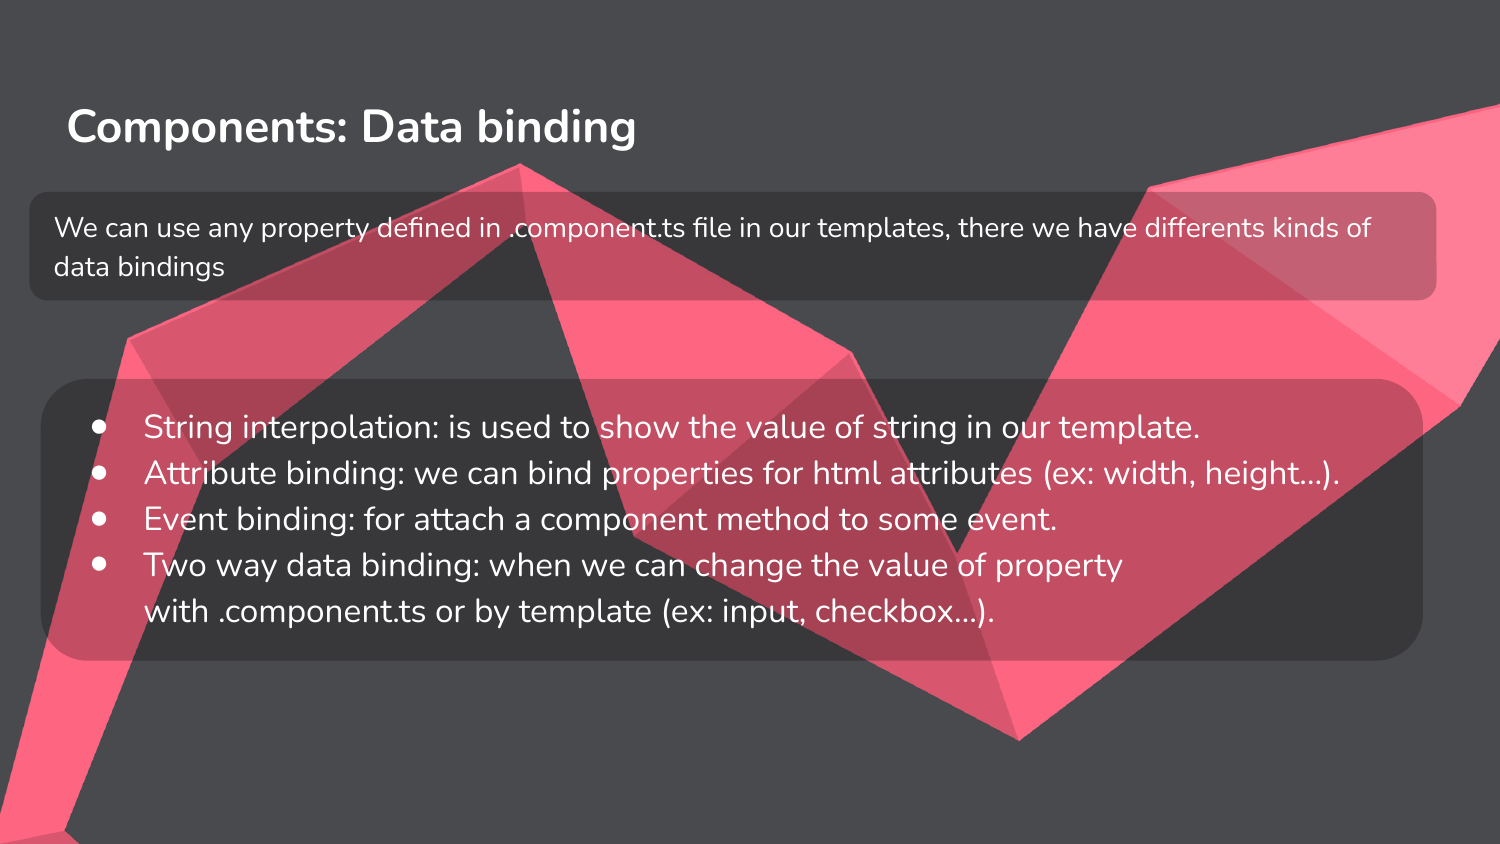

# Components: Data binding
We can use any property defined in .component.ts file in our templates, there we have differents kinds of data bindings

String interpolation: is used to show the value of string in our template.
Attribute binding: we can bind properties for html attributes (ex: width, height…).
Event binding: for attach a component method to some event.
Two way data binding: when we can change the value of property with .component.ts or by template (ex: input, checkbox…).